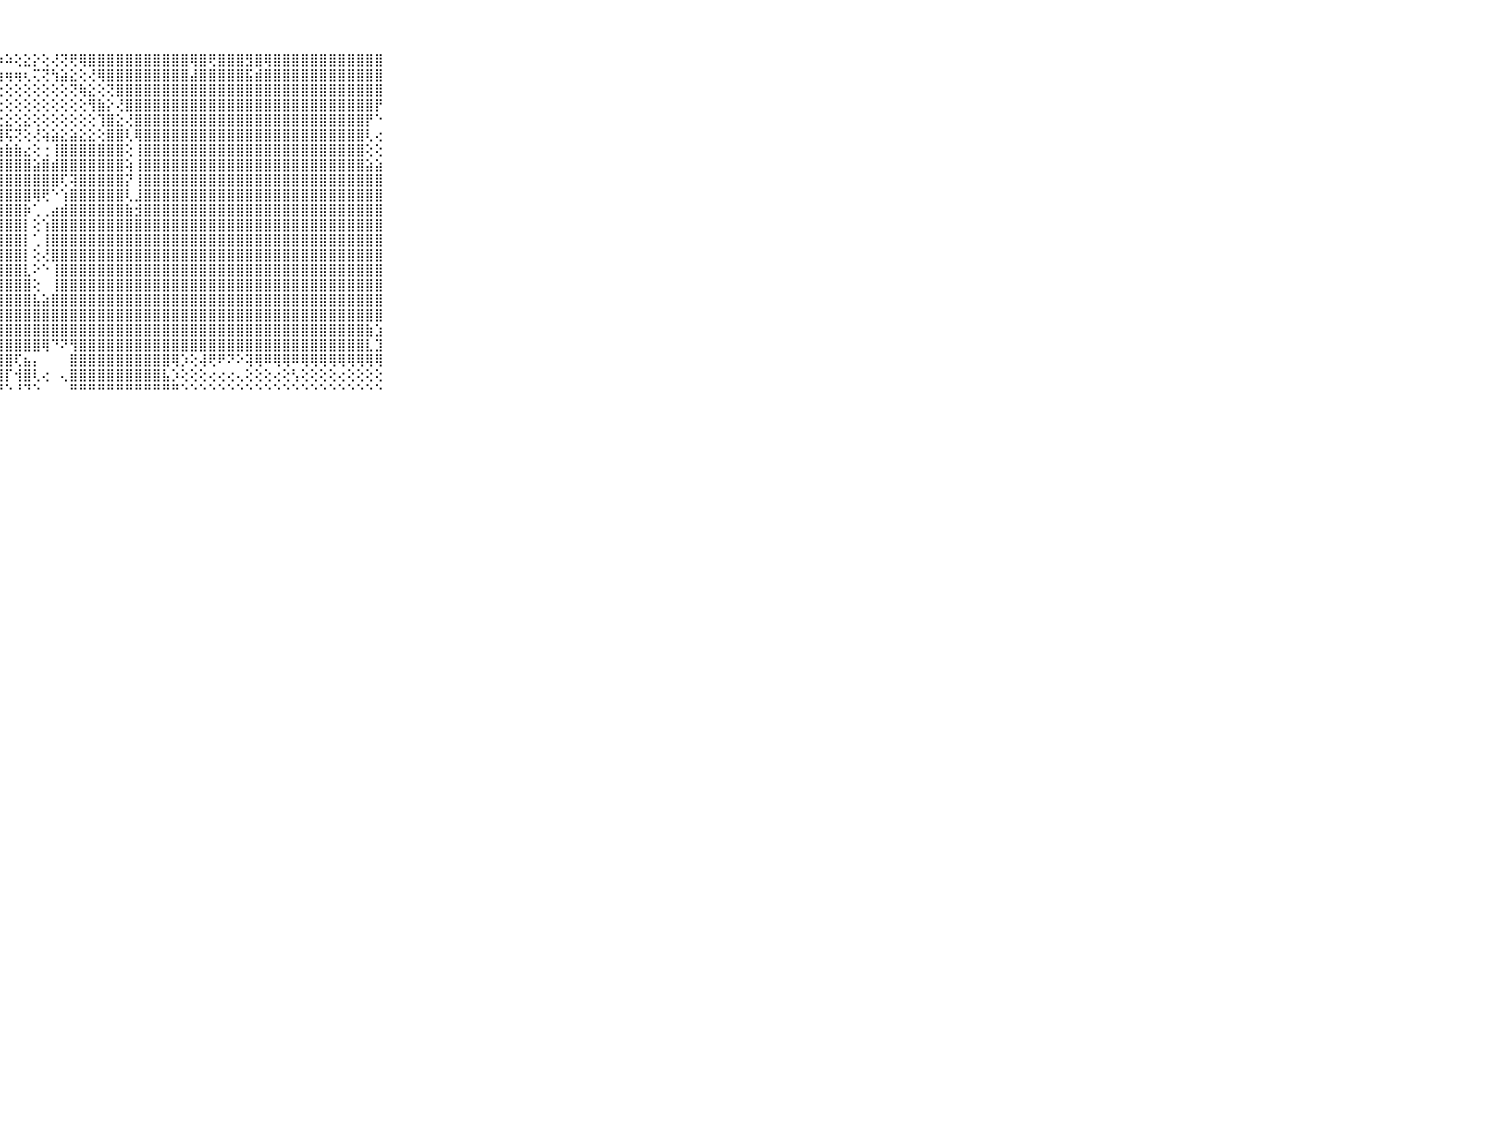

⠀⠀⠀⠀⠀⠀⠀⠀⠀⠀⠀⣿⣿⣿⣿⣿⣿⣿⣿⣿⣿⢿⢟⢝⠕⢇⢜⠵⠵⢕⣕⡕⢕⢜⢝⢟⢿⣿⣿⣿⣿⣿⣿⣿⣿⣿⣿⣿⢿⣿⢟⣿⣿⣿⣻⣿⢿⣿⣿⣿⣿⣿⣿⣿⣿⣿⣿⣿⣿⠀⠀⠀⠀⠀⠀⠀⠀⠀⠀⠀⠀
⠀⠀⠀⠀⠀⠀⠀⠀⠀⠀⠀⣿⣿⣿⣿⣿⣿⣿⣿⢟⢕⢗⢟⢟⢟⢻⢷⢷⢶⢶⢆⢍⢝⢳⣵⣕⢕⢜⢿⣿⣿⣿⣿⣿⣿⣿⣿⣿⣼⣿⣿⣿⣿⣿⣯⣾⣿⣿⣿⣿⣿⣿⣿⣿⣿⣿⣿⣿⣿⠀⠀⠀⠀⠀⠀⠀⠀⠀⠀⠀⠀
⠀⠀⠀⠀⠀⠀⠀⠀⠀⠀⠀⣿⣿⣿⣿⣿⣿⡟⢕⢕⢕⢕⢕⢕⢕⢕⢕⢕⢕⢕⢕⢕⢕⢕⢕⢝⢷⣕⢕⢝⣿⣿⣿⣿⣿⣿⣿⣿⣿⣿⣿⣿⣿⣿⣿⣿⣿⣿⣿⣿⣿⣿⣿⣿⣿⣿⣿⣿⣿⠀⠀⠀⠀⠀⠀⠀⠀⠀⠀⠀⠀
⠀⠀⠀⠀⠀⠀⠀⠀⠀⠀⠀⣿⣿⣿⣿⣿⣏⢕⢕⢕⢕⢕⢕⢕⢕⢕⢕⢕⢕⢕⢕⢕⢕⢕⢕⢕⢕⢻⣷⡕⢜⣿⣿⣿⣿⣿⣿⣿⣿⣿⣿⣿⣿⣿⣿⣿⣿⣿⣿⣿⣿⣿⣿⣿⣿⣿⣿⣿⡟⠀⠀⠀⠀⠀⠀⠀⠀⠀⠀⠀⠀
⠀⠀⠀⠀⠀⠀⠀⠀⠀⠀⠀⣿⣿⣿⣿⣿⣷⣷⣷⣾⣷⣵⣕⣵⣕⡱⡕⢕⣕⢕⣕⢕⢕⢕⢕⢕⢕⢕⢹⣿⣕⢜⣿⣿⣿⣿⣿⣿⣿⣿⣿⣿⣿⣿⣿⣿⣿⣿⣿⣿⣿⣿⣿⣿⣿⣿⣿⡟⠑⠀⠀⠀⠀⠀⠀⠀⠀⠀⠀⠀⠀
⠀⠀⠀⠀⠀⠀⠀⠀⠀⠀⠀⣿⣿⣿⣿⣿⣿⣿⣿⣿⣿⣿⣿⣿⣿⣿⣯⣼⢯⢝⢕⢜⢵⣵⣕⣵⣕⣕⢕⣿⣿⢇⢿⣿⣿⣿⣿⣿⣿⣿⣿⣿⣿⣿⣿⣿⣿⣿⣿⣿⣿⣿⣿⣿⣿⣿⣿⢇⢔⠀⠀⠀⠀⠀⠀⠀⠀⠀⠀⠀⠀
⠀⠀⠀⠀⠀⠀⠀⠀⠀⠀⠀⣿⣿⣿⣿⣿⣿⣿⣿⣿⣿⣿⣿⣿⣿⣟⣱⣵⣷⣷⣔⢕⢐⢸⣿⣿⣿⣿⣿⣿⣿⢕⢸⣿⣿⣿⣿⣿⣿⣿⣿⣿⣿⣿⣿⣿⣿⣿⣿⣿⣿⣿⣿⣿⣿⣿⣿⢕⢕⠀⠀⠀⠀⠀⠀⠀⠀⠀⠀⠀⠀
⠀⠀⠀⠀⠀⠀⠀⠀⠀⠀⠀⣿⣿⣿⣿⣿⣿⣿⣿⣿⣿⣿⣿⣿⣿⣿⣿⣿⣿⣿⣿⣵⣿⣾⣿⣿⣿⣿⣿⣿⣿⢵⢸⣿⣿⣿⣿⣿⣿⣿⣿⣿⣿⣿⣿⣿⣿⣿⣿⣿⣿⣿⣿⣿⣿⣿⣿⣵⣵⠀⠀⠀⠀⠀⠀⠀⠀⠀⠀⠀⠀
⠀⠀⠀⠀⠀⠀⠀⠀⠀⠀⠀⣿⣿⣿⣿⣿⣿⣿⣿⣿⣿⣿⣿⣿⣿⣿⣿⣿⣿⣿⣿⣿⣿⣿⢏⢽⣿⣿⣿⣿⣿⡝⢸⣿⣿⣿⣿⣿⣿⣿⣿⣿⣿⣿⣿⣿⣿⣿⣿⣿⣿⣿⣿⣿⣿⣿⣿⣿⣿⠀⠀⠀⠀⠀⠀⠀⠀⠀⠀⠀⠀
⠀⠀⠀⠀⠀⠀⠀⠀⠀⠀⠀⣿⣿⣿⣿⣿⣿⣿⣿⣿⣿⣿⣿⣿⣿⣿⣿⣿⣿⣿⣿⢿⢟⠑⢱⣿⣿⣿⣿⣿⣿⢇⣸⣿⣿⣿⣿⣿⣿⣿⣿⣿⣿⣿⣿⣿⣿⣿⣿⣿⣿⣿⣿⣿⣿⣿⣿⣿⣿⠀⠀⠀⠀⠀⠀⠀⠀⠀⠀⠀⠀
⠀⠀⠀⠀⠀⠀⠀⠀⠀⠀⠀⣿⣿⣿⣿⣿⣿⣿⣿⣿⣿⣿⣿⣿⣿⣿⣿⣿⣿⣿⡷⢁⢀⣴⣾⣿⣿⣿⣿⣿⣿⣷⣺⣿⣿⣿⣿⣿⣿⣿⣿⣿⣿⣿⣿⣿⣿⣿⣿⣿⣿⣿⣿⣿⣿⣿⣿⣿⣿⠀⠀⠀⠀⠀⠀⠀⠀⠀⠀⠀⠀
⠀⠀⠀⠀⠀⠀⠀⠀⠀⠀⠀⣿⣿⣿⣿⣿⣿⣿⣿⣿⣿⣿⣿⣿⣿⣿⣿⣿⣿⣿⡇⢕⢱⣿⣿⣿⣿⣿⣿⣿⣿⣿⣿⣿⣿⣿⣿⣿⣿⣿⣿⣿⣿⣿⣿⣿⣿⣿⣿⣿⣿⣿⣿⣿⣿⣿⣿⣿⣿⠀⠀⠀⠀⠀⠀⠀⠀⠀⠀⠀⠀
⠀⠀⠀⠀⠀⠀⠀⠀⠀⠀⠀⣿⣿⣿⣿⣿⣿⣿⣿⣿⣿⣿⣿⣿⣿⣿⣿⣿⣿⣿⡇⢁⢸⣿⣿⣿⣿⣿⣿⣿⣿⣿⣿⣿⣿⣿⣿⣿⣿⣿⣿⣿⣿⣿⣿⣿⣿⣿⣿⣿⣿⣿⣿⣿⣿⣿⣿⣿⣿⠀⠀⠀⠀⠀⠀⠀⠀⠀⠀⠀⠀
⠀⠀⠀⠀⠀⠀⠀⠀⠀⠀⠀⣿⣿⣿⣿⣿⣿⣿⣿⣿⣿⣿⣿⣿⣿⣿⣿⣿⣿⣿⡇⢕⢜⣿⣿⣿⣿⣿⣿⣿⣿⣿⣿⣿⣿⣿⣿⣿⣿⣿⣿⣿⣿⣿⣿⣿⣿⣿⣿⣿⣿⣿⣿⣿⣿⣿⣿⣿⣿⠀⠀⠀⠀⠀⠀⠀⠀⠀⠀⠀⠀
⠀⠀⠀⠀⠀⠀⠀⠀⠀⠀⠀⣿⣿⣿⣿⣿⣿⣿⣿⣿⣿⣿⣿⣿⣿⣿⣿⣿⣿⣿⣇⠕⠑⢸⣿⣿⣿⣿⣿⣿⣿⣿⣿⣿⣿⣿⣿⣿⣿⣿⣿⣿⣿⣿⣿⣿⣿⣿⣿⣿⣿⣿⣿⣿⣿⣿⣿⣿⣿⠀⠀⠀⠀⠀⠀⠀⠀⠀⠀⠀⠀
⠀⠀⠀⠀⠀⠀⠀⠀⠀⠀⠀⣿⣿⣿⣿⣿⣿⣿⣿⣿⣿⣿⣿⣿⣿⣿⣿⣿⣿⣿⣿⢕⠀⢸⣿⣿⣿⣿⣿⣿⣿⣿⣿⣿⣿⣿⣿⣿⣿⣿⣿⣿⣿⣿⣿⣿⣿⣿⣿⣿⣿⣿⣿⣿⣿⣿⣿⣿⣿⠀⠀⠀⠀⠀⠀⠀⠀⠀⠀⠀⠀
⠀⠀⠀⠀⠀⠀⠀⠀⠀⠀⠀⣿⣿⣿⣿⣿⣿⣿⣿⣿⣿⣿⣿⣿⣿⣿⣿⣿⣿⣿⣿⣧⣵⣿⣿⣿⣿⣿⣿⣿⣿⣿⣿⣿⣿⣿⣿⣿⣿⣿⣿⣿⣿⣿⣿⣿⣿⣿⣿⣿⣿⣿⣿⣿⣿⣿⣿⣿⣿⠀⠀⠀⠀⠀⠀⠀⠀⠀⠀⠀⠀
⠀⠀⠀⠀⠀⠀⠀⠀⠀⠀⠀⣿⣿⣿⣿⣿⣿⣿⣿⣿⣿⣿⣿⣿⣿⣿⣿⣿⣿⣿⣿⣿⣿⣿⣿⣿⣿⣿⣿⣿⣿⣿⣿⣿⣿⣿⣿⣿⣿⣿⣿⣿⣿⣿⣿⣿⣿⣿⣿⣿⣿⣿⣿⣿⣿⣿⣿⣿⣿⠀⠀⠀⠀⠀⠀⠀⠀⠀⠀⠀⠀
⠀⠀⠀⠀⠀⠀⠀⠀⠀⠀⠀⣿⣿⣿⣿⡿⢿⢿⢿⢿⡿⢿⢿⢿⢿⢿⣿⣿⣿⣿⣿⣿⣿⣿⣿⣿⣿⣿⣿⣿⣿⣿⣿⣿⣿⣿⣿⣿⣿⣿⣿⣿⣿⣿⣿⣿⣿⣿⣿⣿⣿⣿⣿⣿⣿⣿⣿⣷⣱⠀⠀⠀⠀⠀⠀⠀⠀⠀⠀⠀⠀
⠀⠀⠀⠀⠀⠀⠀⠀⠀⠀⠀⣿⣿⣿⣿⣿⣿⣿⣿⣿⣷⣾⣿⣷⣷⣷⣿⣿⣿⣿⣿⣿⢿⠙⠝⢻⣿⣿⣿⣿⣿⣿⣿⣿⣿⣿⣿⣿⣿⣿⣿⣿⣿⣿⣿⣿⣿⣿⣿⣿⣿⣿⣿⣿⣿⣿⣿⣇⣹⠀⠀⠀⠀⠀⠀⠀⠀⠀⠀⠀⠀
⠀⠀⠀⠀⠀⠀⠀⠀⠀⠀⠀⣿⣿⣿⣿⣿⣿⣿⣿⣿⣿⣿⣿⣿⣿⣿⣿⣿⣿⢏⣦⡄⠀⠀⠀⣿⣿⣿⣿⣿⣿⣿⣿⣿⣿⣿⢿⡱⢕⢼⢟⠟⠝⠕⢽⢿⠿⢿⢿⠿⢿⢿⢿⢿⢿⢿⢿⢿⢿⠀⠀⠀⠀⠀⠀⠀⠀⠀⠀⠀⠀
⠀⠀⠀⠀⠀⠀⠀⠀⠀⠀⠀⢻⢿⢿⢿⢿⠿⠟⢟⢟⢟⢟⢟⢟⢟⢻⣿⣿⡏⢺⣿⢇⢔⠀⢄⣿⣿⣿⣿⣿⣿⣿⣿⣿⣿⣧⡱⢕⢕⢕⢔⢔⢔⢄⢕⢕⢕⢔⢕⢣⢕⢕⢕⢕⢔⢕⢕⢕⢕⠀⠀⠀⠀⠀⠀⠀⠀⠀⠀⠀⠀
⠀⠀⠀⠀⠀⠀⠀⠀⠀⠀⠀⠀⠐⠐⠑⠑⠑⠑⠑⠑⠑⠑⠑⠑⠓⠛⠛⠛⠑⠘⠙⠑⠀⠀⠀⠛⠛⠛⠛⠛⠛⠛⠛⠛⠛⠛⠛⠑⠑⠑⠑⠑⠑⠑⠑⠑⠑⠑⠑⠑⠑⠑⠑⠑⠑⠑⠑⠑⠑⠀⠀⠀⠀⠀⠀⠀⠀⠀⠀⠀⠀